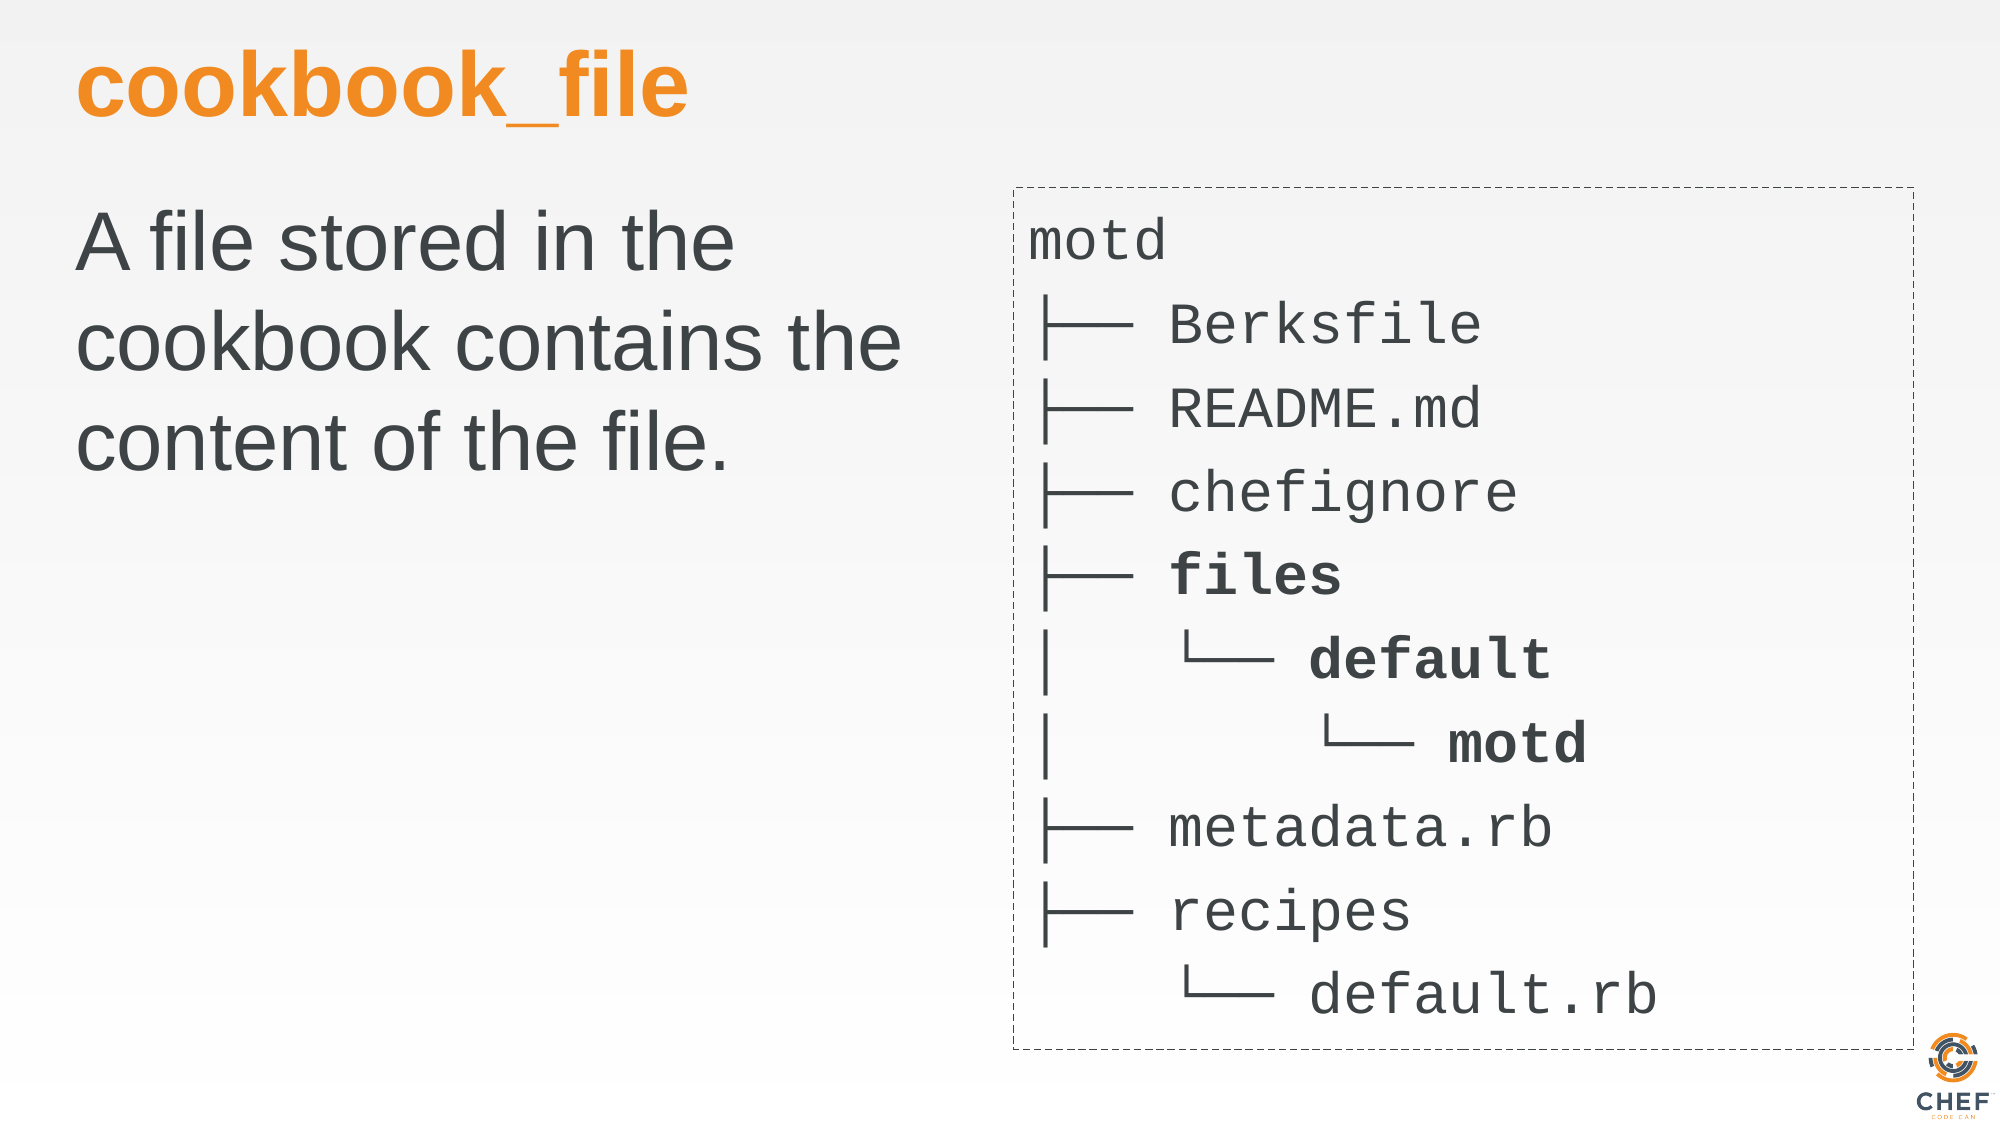

# cookbook_file
A file stored in the cookbook contains the content of the file.
motd
├── Berksfile
├── README.md
├── chefignore
├── files
│   └── default
│       └── motd
├── metadata.rb
├── recipes
    └── default.rb